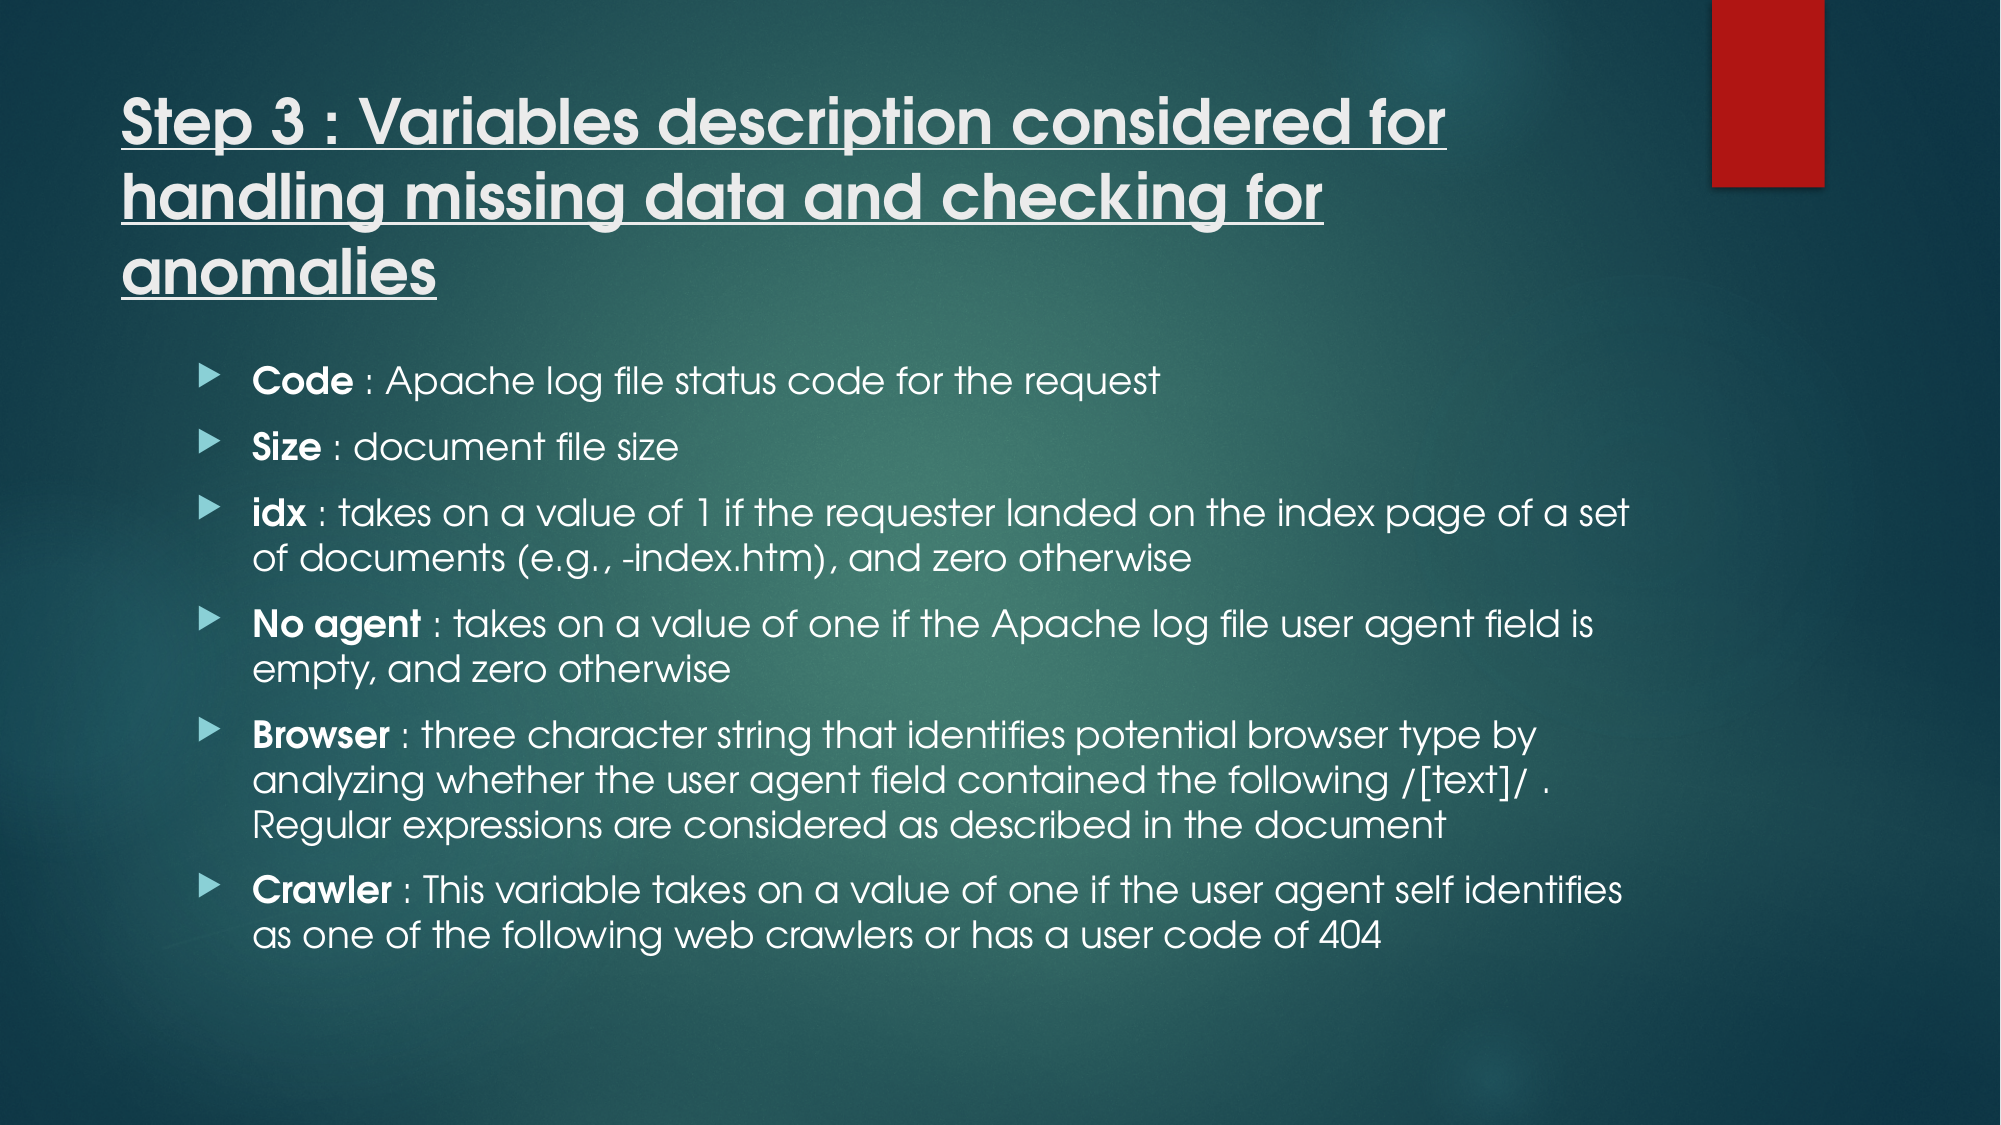

# Step 3 : Variables description considered for handling missing data and checking for anomalies
Code : Apache log file status code for the request
Size : document file size
idx : takes on a value of 1 if the requester landed on the index page of a set of documents (e.g., -index.htm), and zero otherwise
No agent : takes on a value of one if the Apache log file user agent field is empty, and zero otherwise
Browser : three character string that identifies potential browser type by analyzing whether the user agent field contained the following /[text]/ . Regular expressions are considered as described in the document
Crawler : This variable takes on a value of one if the user agent self identifies as one of the following web crawlers or has a user code of 404